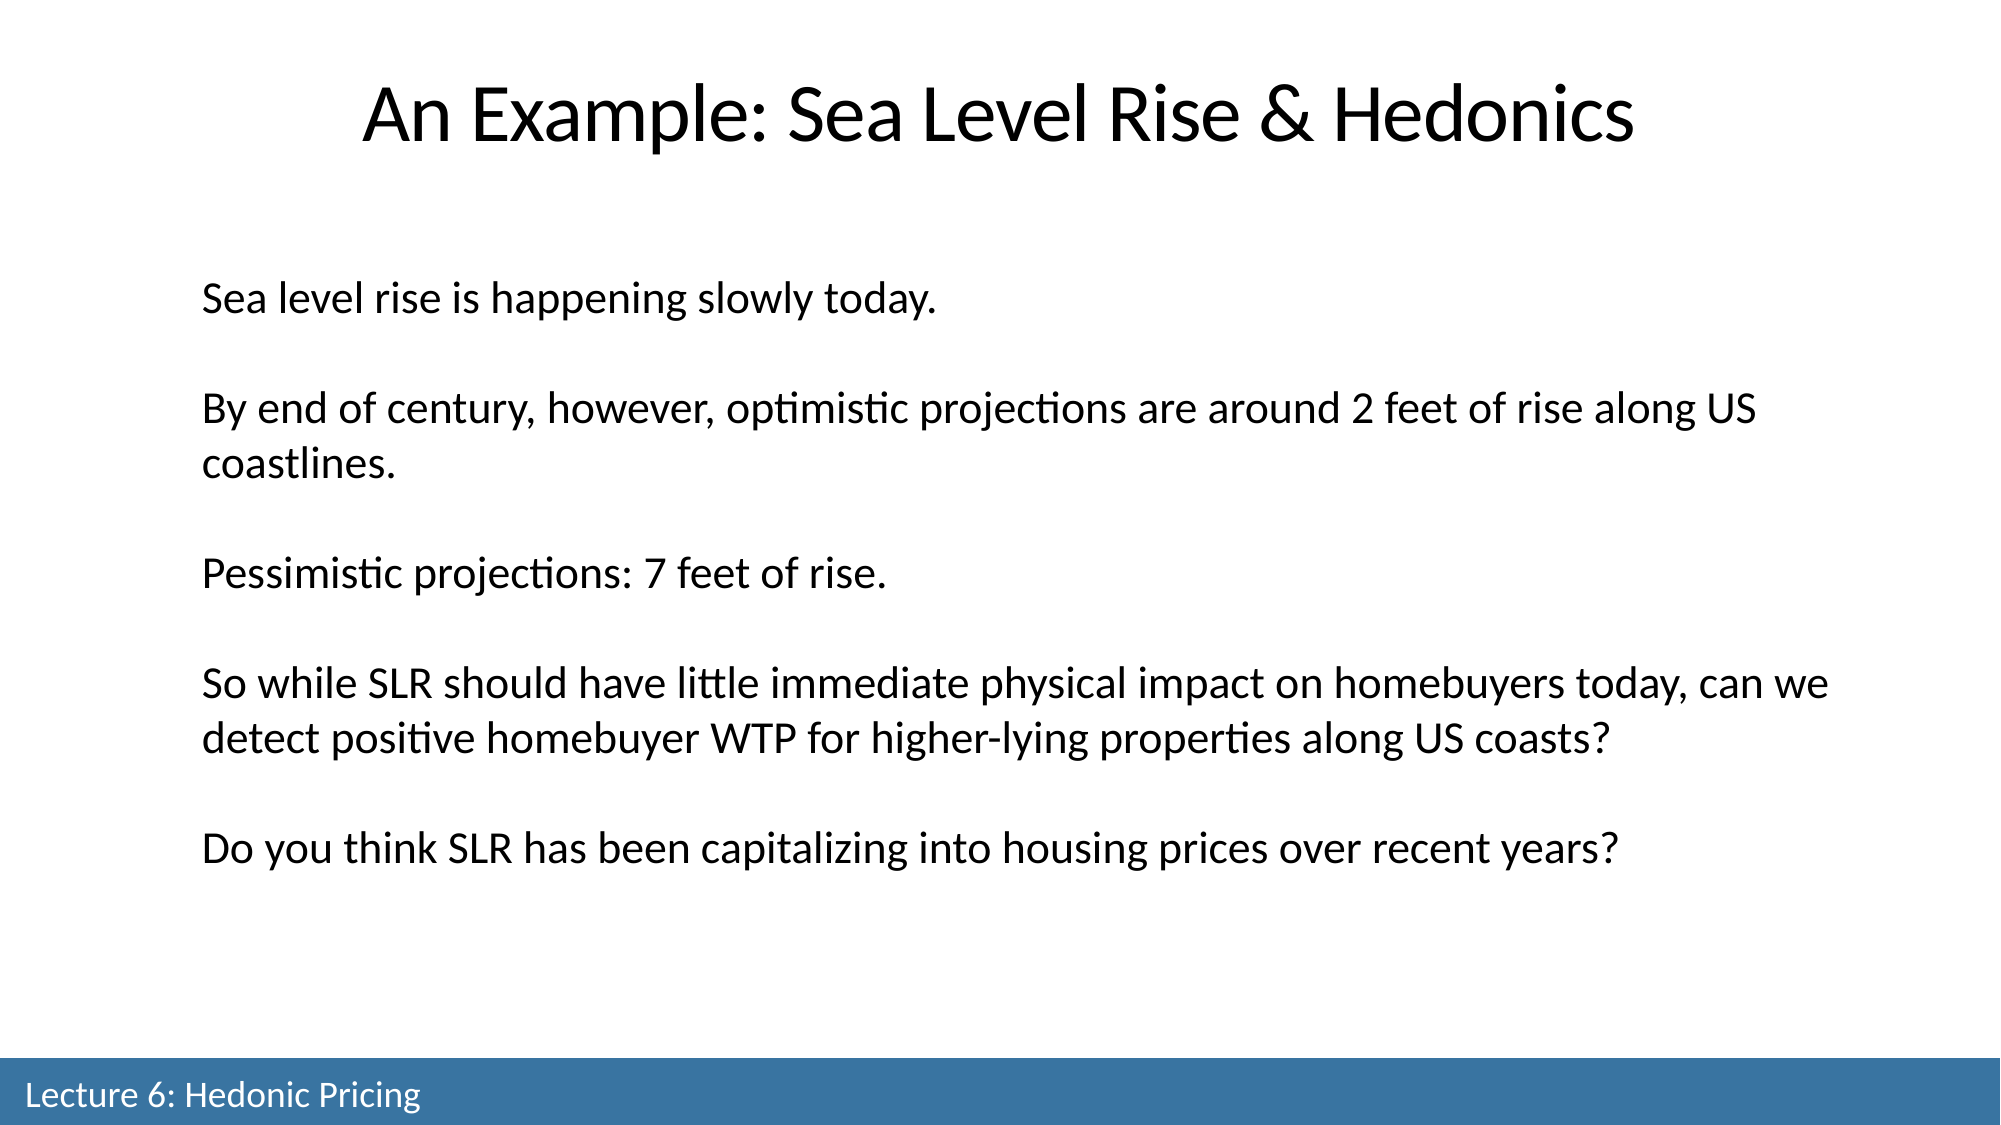

An Example: Sea Level Rise & Hedonics

Sea level rise is happening slowly today.

By end of century, however, optimistic projections are around 2 feet of rise along US coastlines.

Pessimistic projections: 7 feet of rise.

So while SLR should have little immediate physical impact on homebuyers today, can we detect positive homebuyer WTP for higher-lying properties along US coasts?

Do you think SLR has been capitalizing into housing prices over recent years?